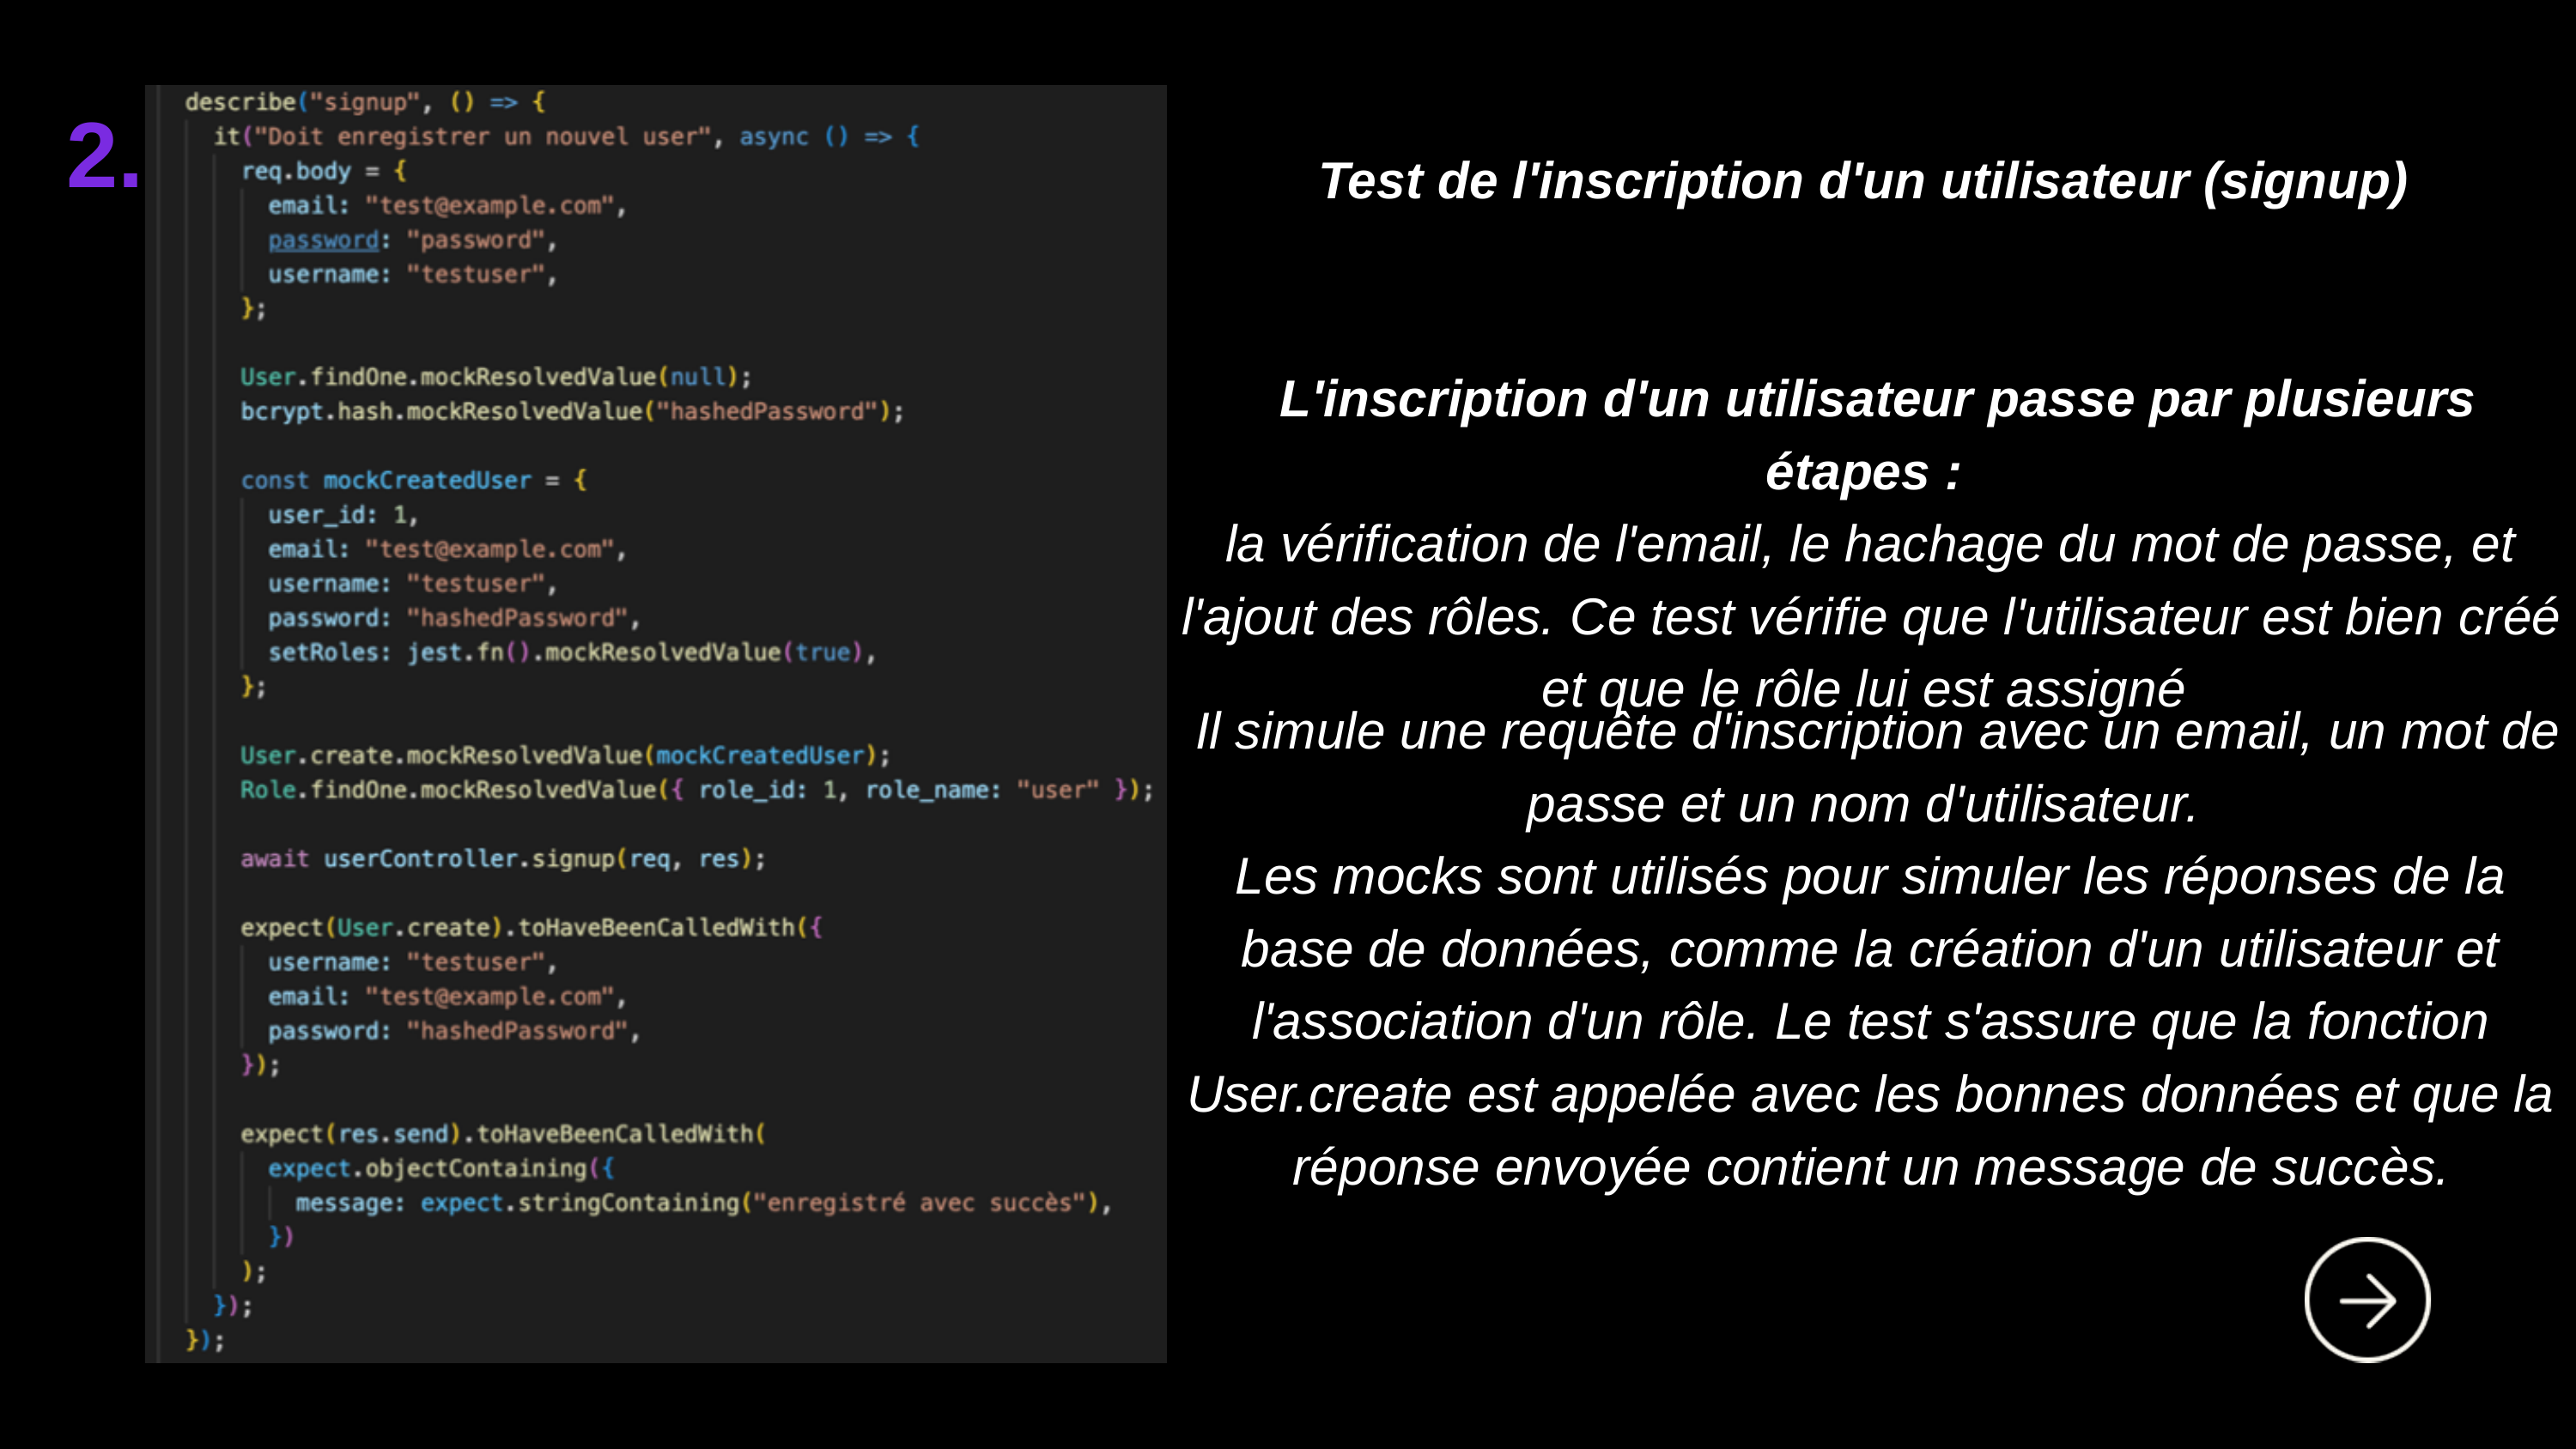

2.

Test de l'inscription d'un utilisateur (signup)

 L'inscription d'un utilisateur passe par plusieurs étapes :
la vérification de l'email, le hachage du mot de passe, et l'ajout des rôles. Ce test vérifie que l'utilisateur est bien créé et que le rôle lui est assigné
 Il simule une requête d'inscription avec un email, un mot de passe et un nom d'utilisateur.
Les mocks sont utilisés pour simuler les réponses de la base de données, comme la création d'un utilisateur et l'association d'un rôle. Le test s'assure que la fonction User.create est appelée avec les bonnes données et que la réponse envoyée contient un message de succès.